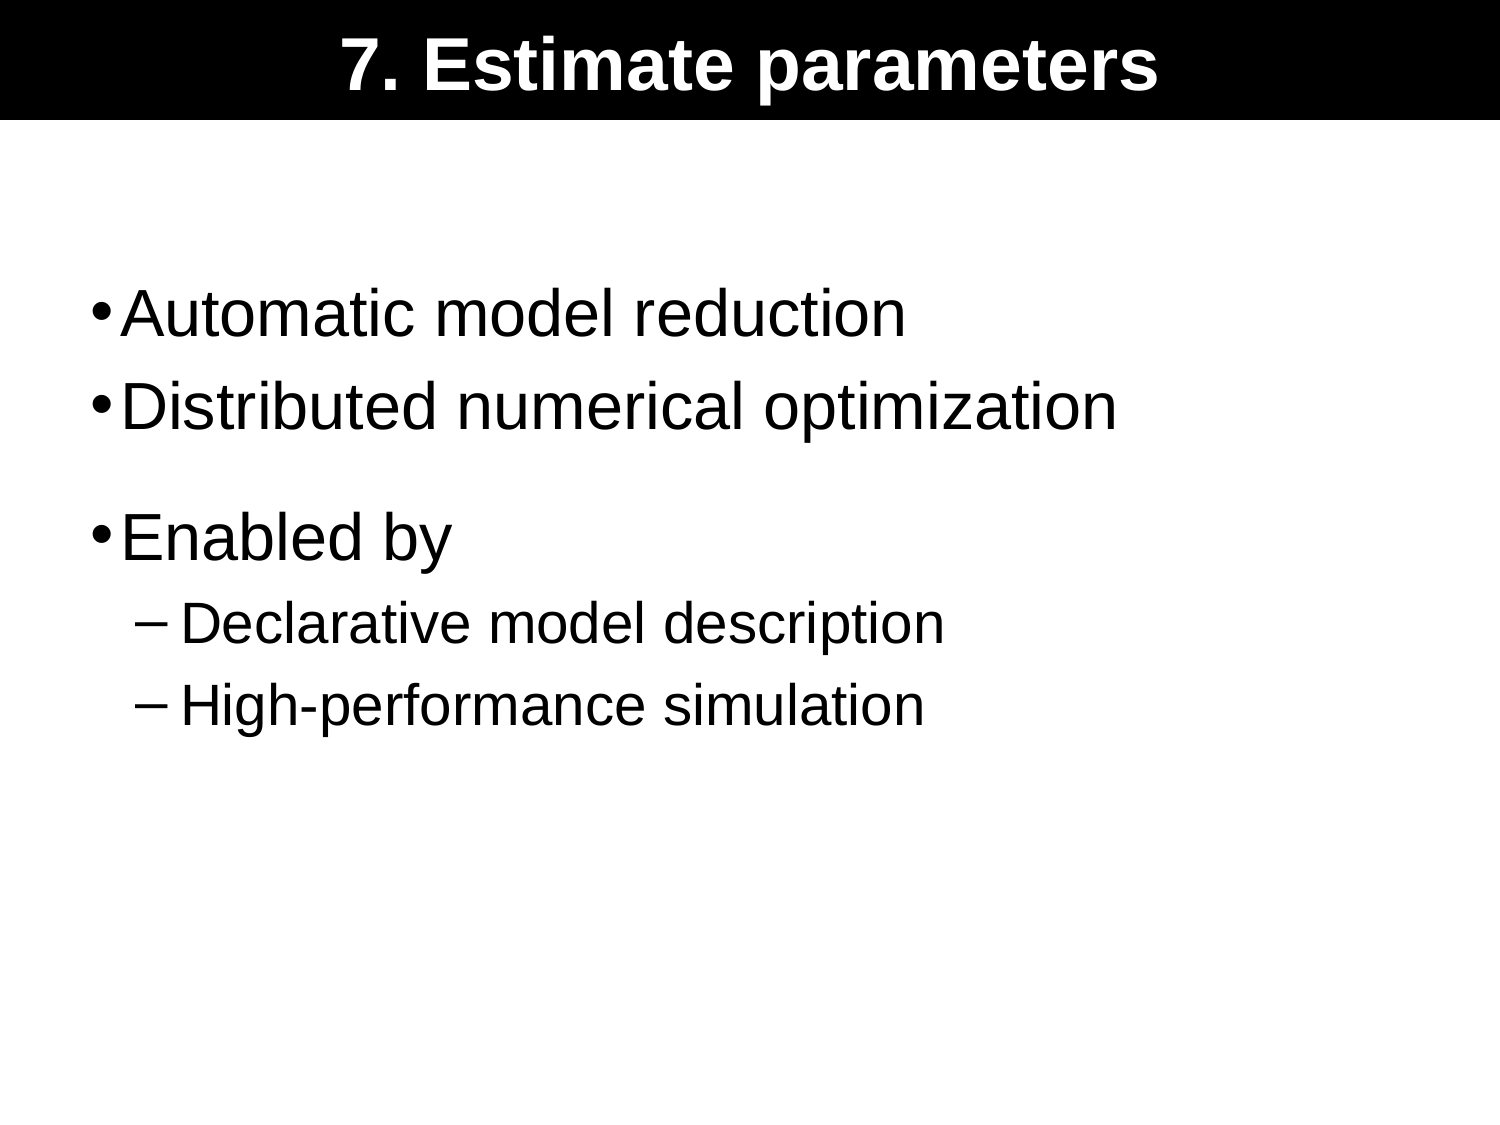

# 7. Estimate parameters
Automatic model reduction
Distributed numerical optimization
Enabled by
Declarative model description
High-performance simulation